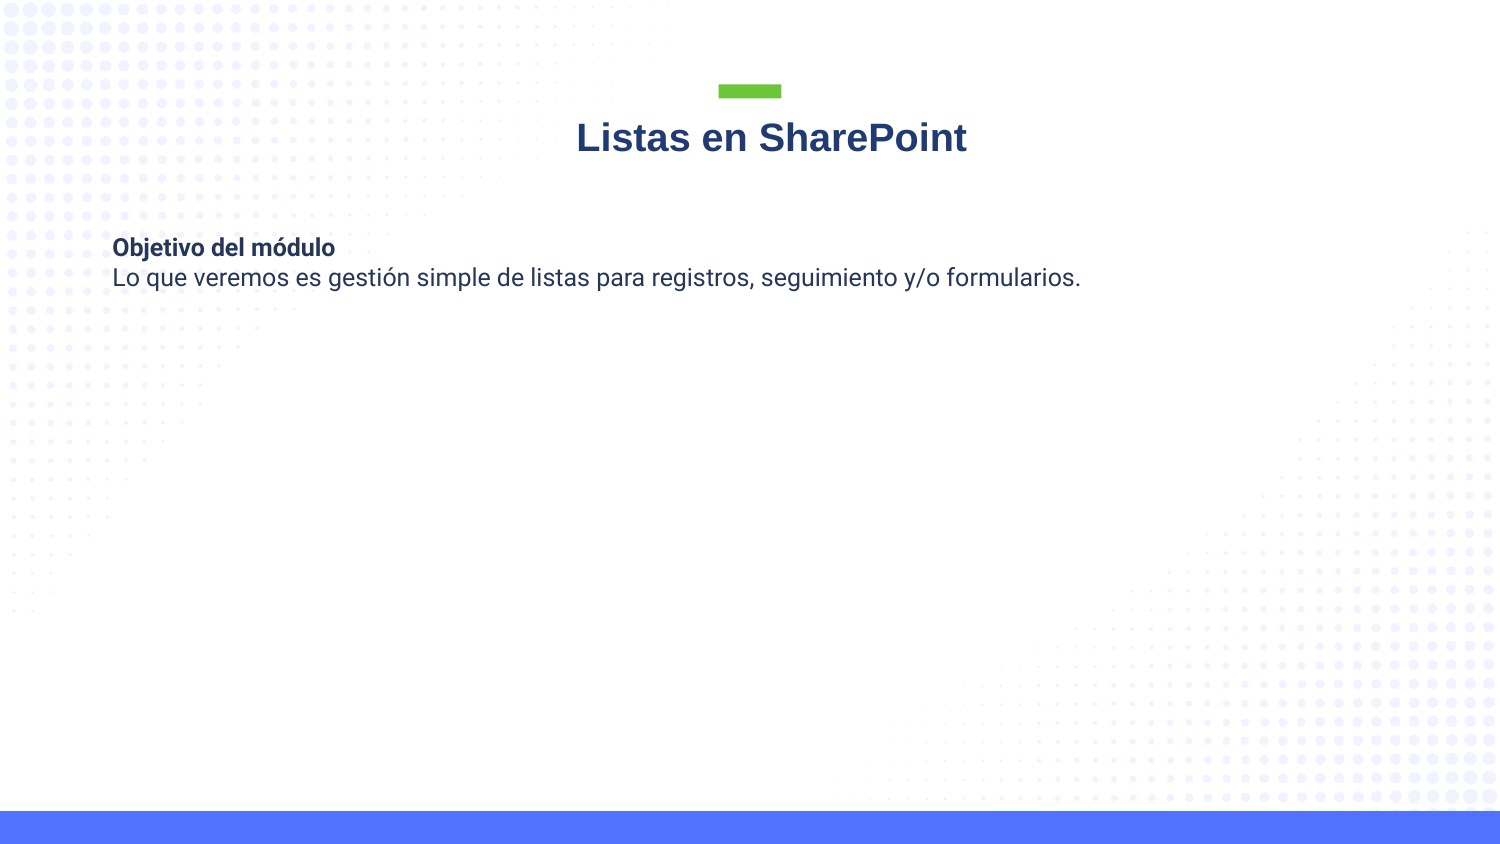

Listas en SharePoint
Objetivo del módulo
Lo que veremos es gestión simple de listas para registros, seguimiento y/o formularios.